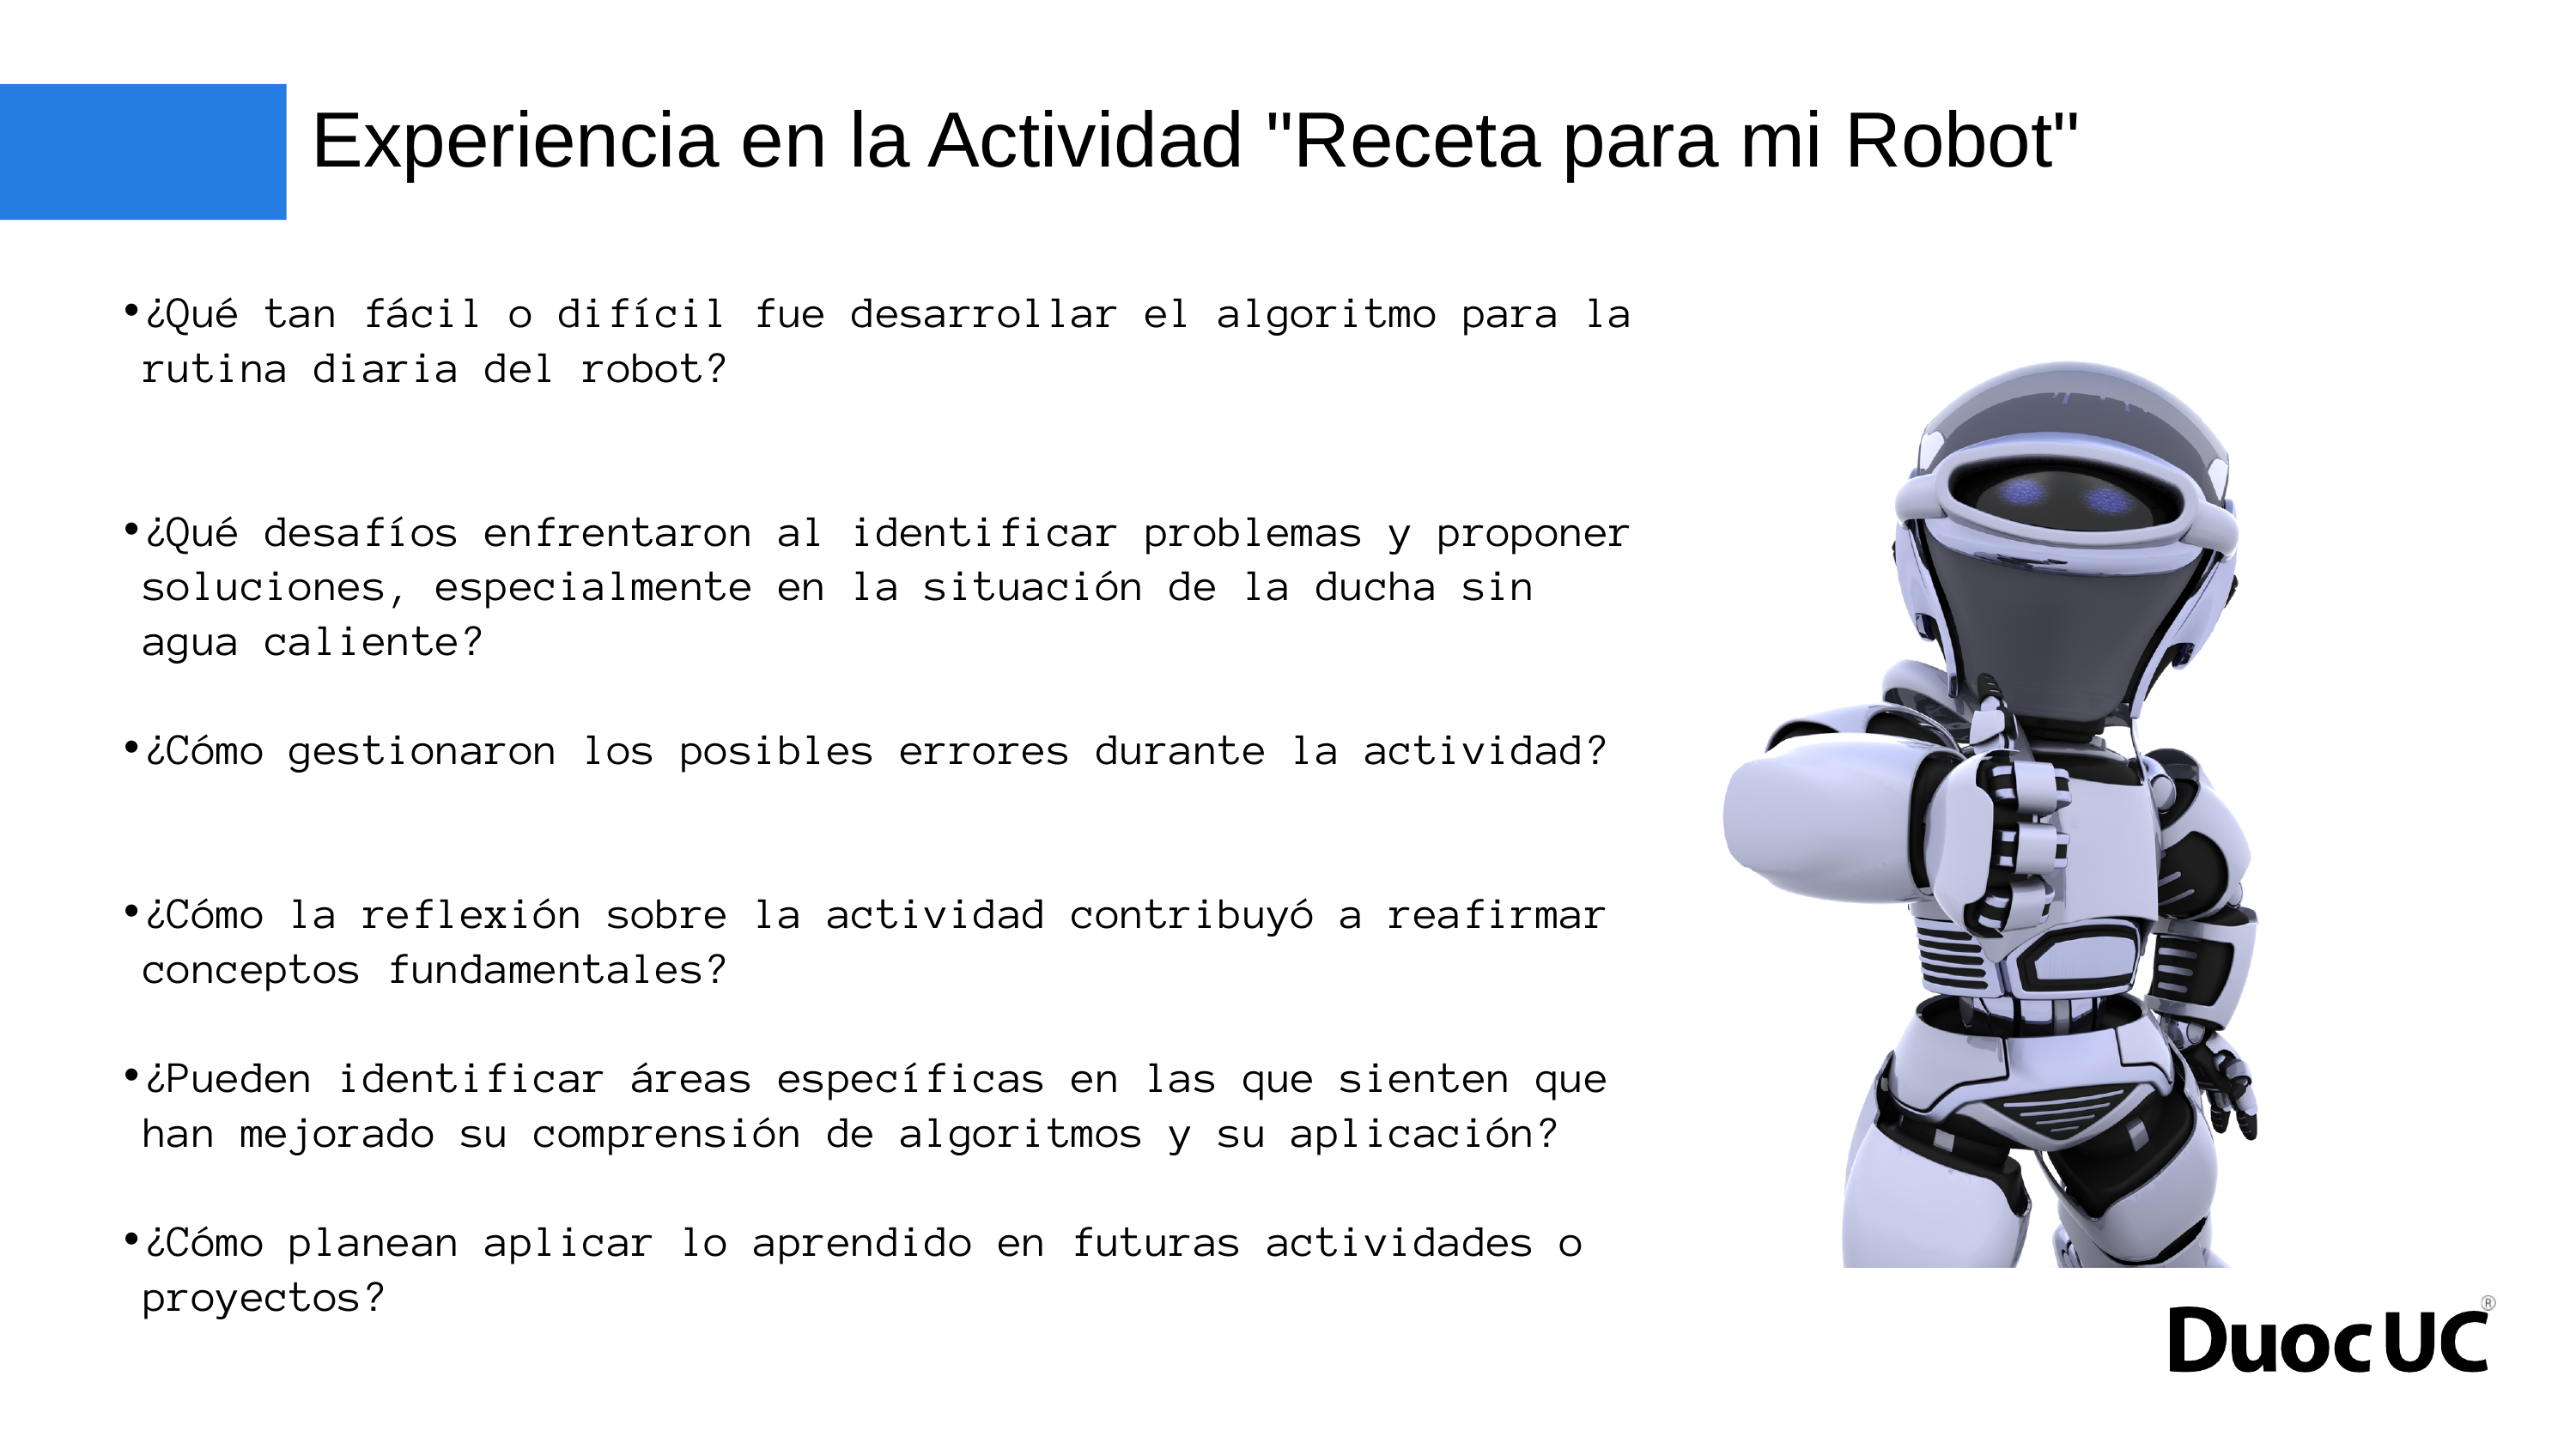

Experiencia en la Actividad "Receta para mi Robot"
¿Qué tan fácil o difícil fue desarrollar el algoritmo para la rutina diaria del robot?

¿Qué desafíos enfrentaron al identificar problemas y proponer soluciones, especialmente en la situación de la ducha sin agua caliente?

¿Cómo gestionaron los posibles errores durante la actividad?

¿Cómo la reflexión sobre la actividad contribuyó a reafirmar conceptos fundamentales?

¿Pueden identificar áreas específicas en las que sienten que han mejorado su comprensión de algoritmos y su aplicación?

¿Cómo planean aplicar lo aprendido en futuras actividades o proyectos?